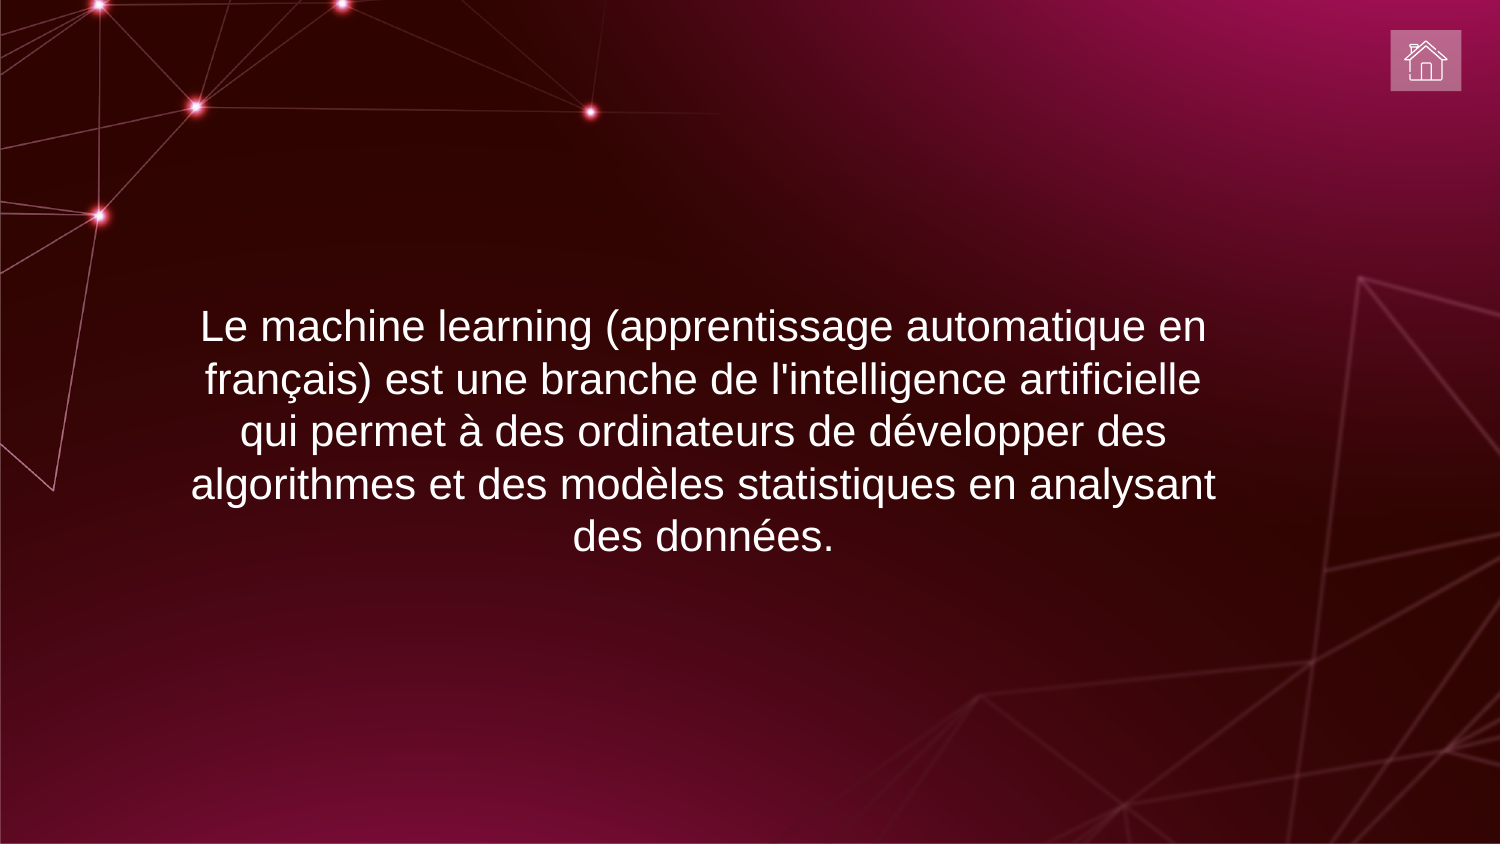

# Le machine learning (apprentissage automatique en français) est une branche de l'intelligence artificielle qui permet à des ordinateurs de développer des algorithmes et des modèles statistiques en analysant des données.